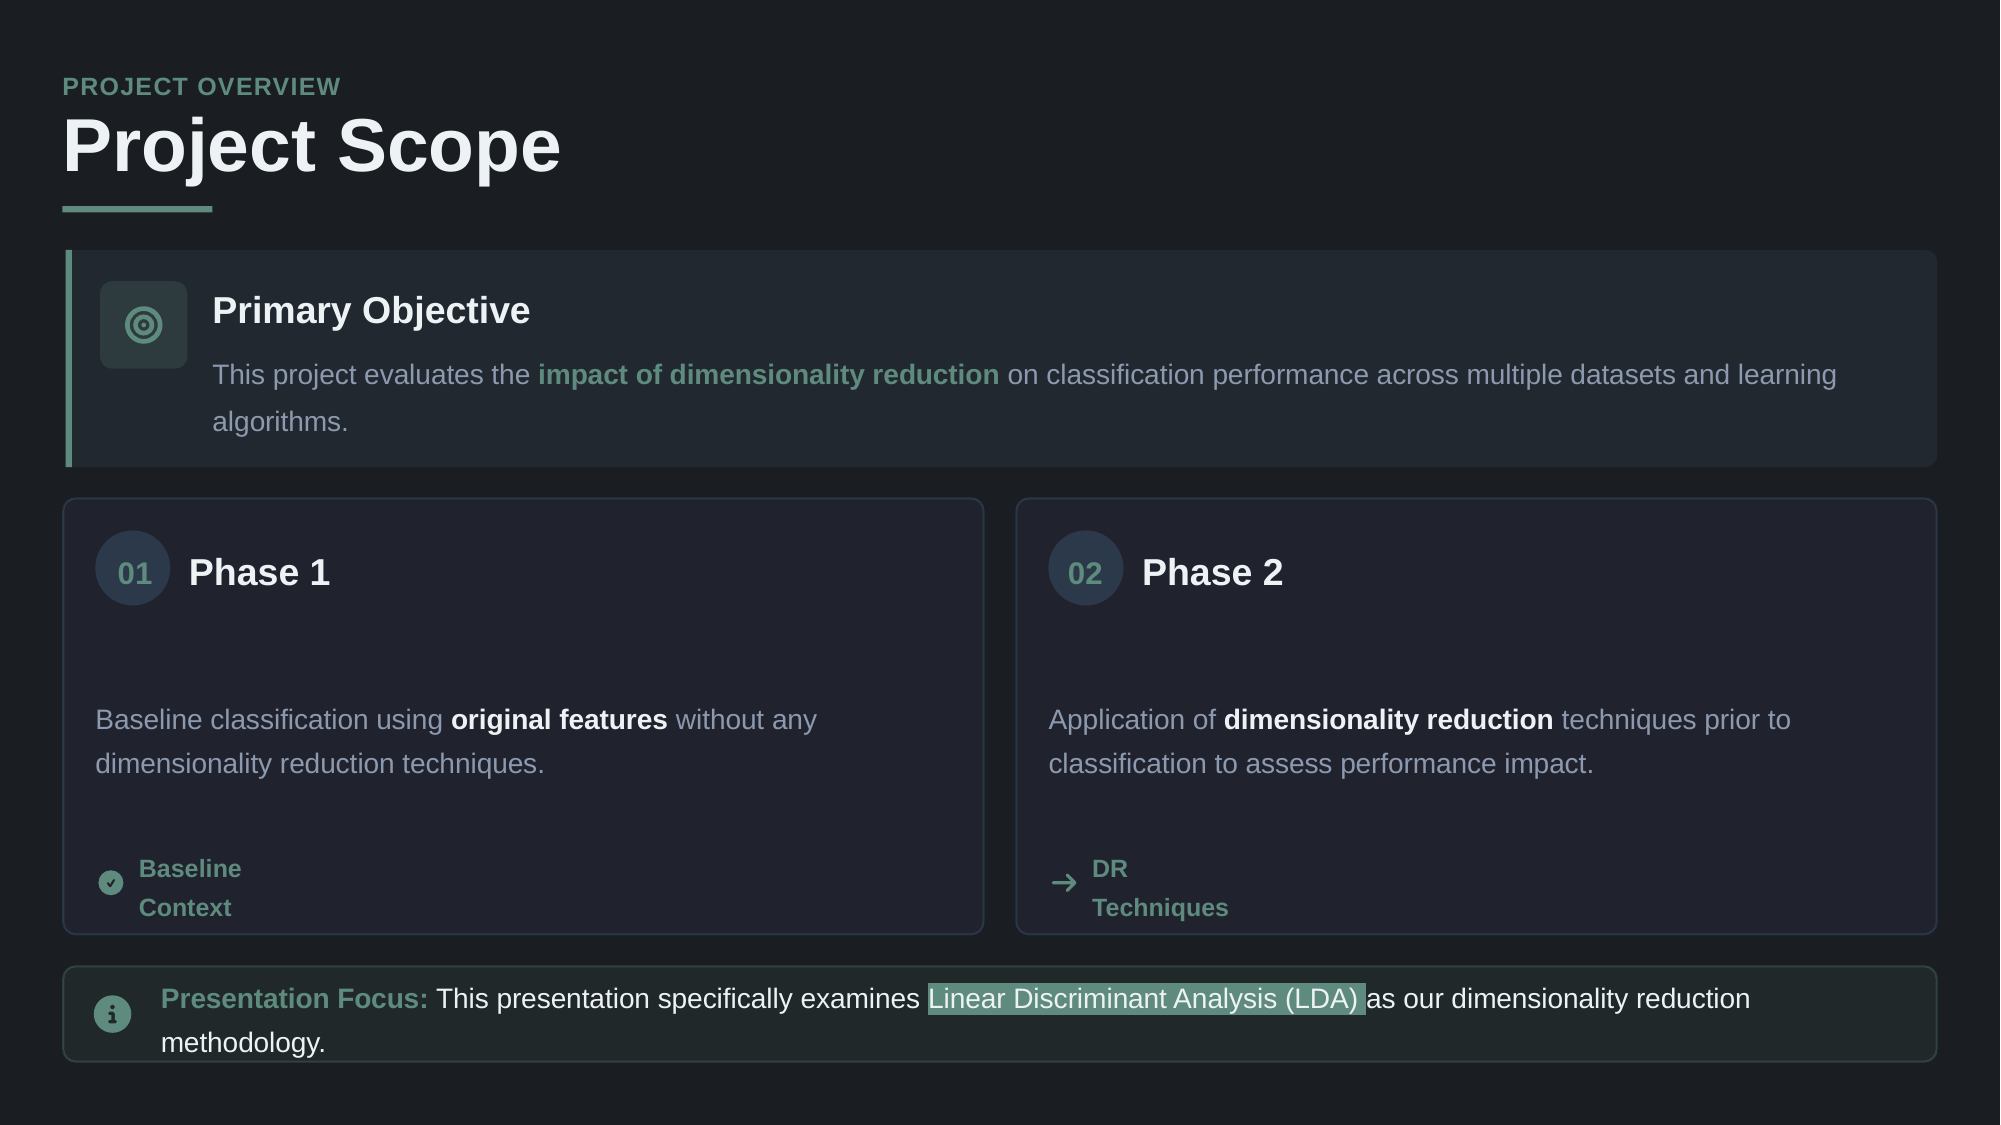

PROJECT OVERVIEW
Project Scope

Primary Objective

This project evaluates the impact of dimensionality reduction on classification performance across multiple datasets and learning algorithms.

Phase 1
Phase 2
01
02
Baseline classification using original features without any dimensionality reduction techniques.
Application of dimensionality reduction techniques prior to classification to assess performance impact.
Baseline Context
DR Techniques

Presentation Focus: This presentation specifically examines Linear Discriminant Analysis (LDA) as our dimensionality reduction methodology.